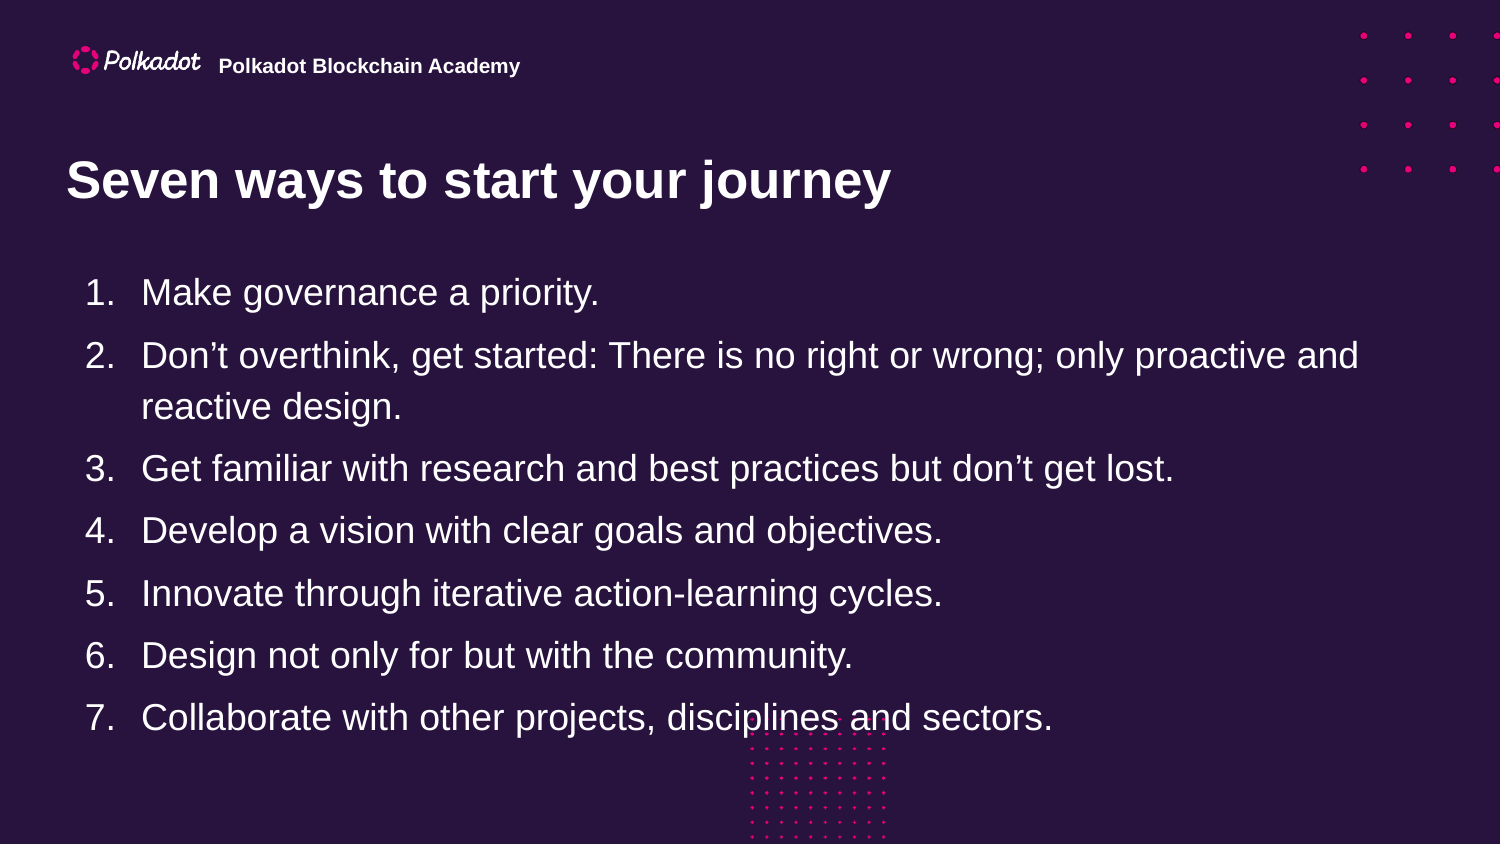

# Seven ways to start your journey
Make governance a priority.
Don’t overthink, get started: There is no right or wrong; only proactive and reactive design.
Get familiar with research and best practices but don’t get lost.
Develop a vision with clear goals and objectives.
Innovate through iterative action-learning cycles.
Design not only for but with the community.
Collaborate with other projects, disciplines and sectors.